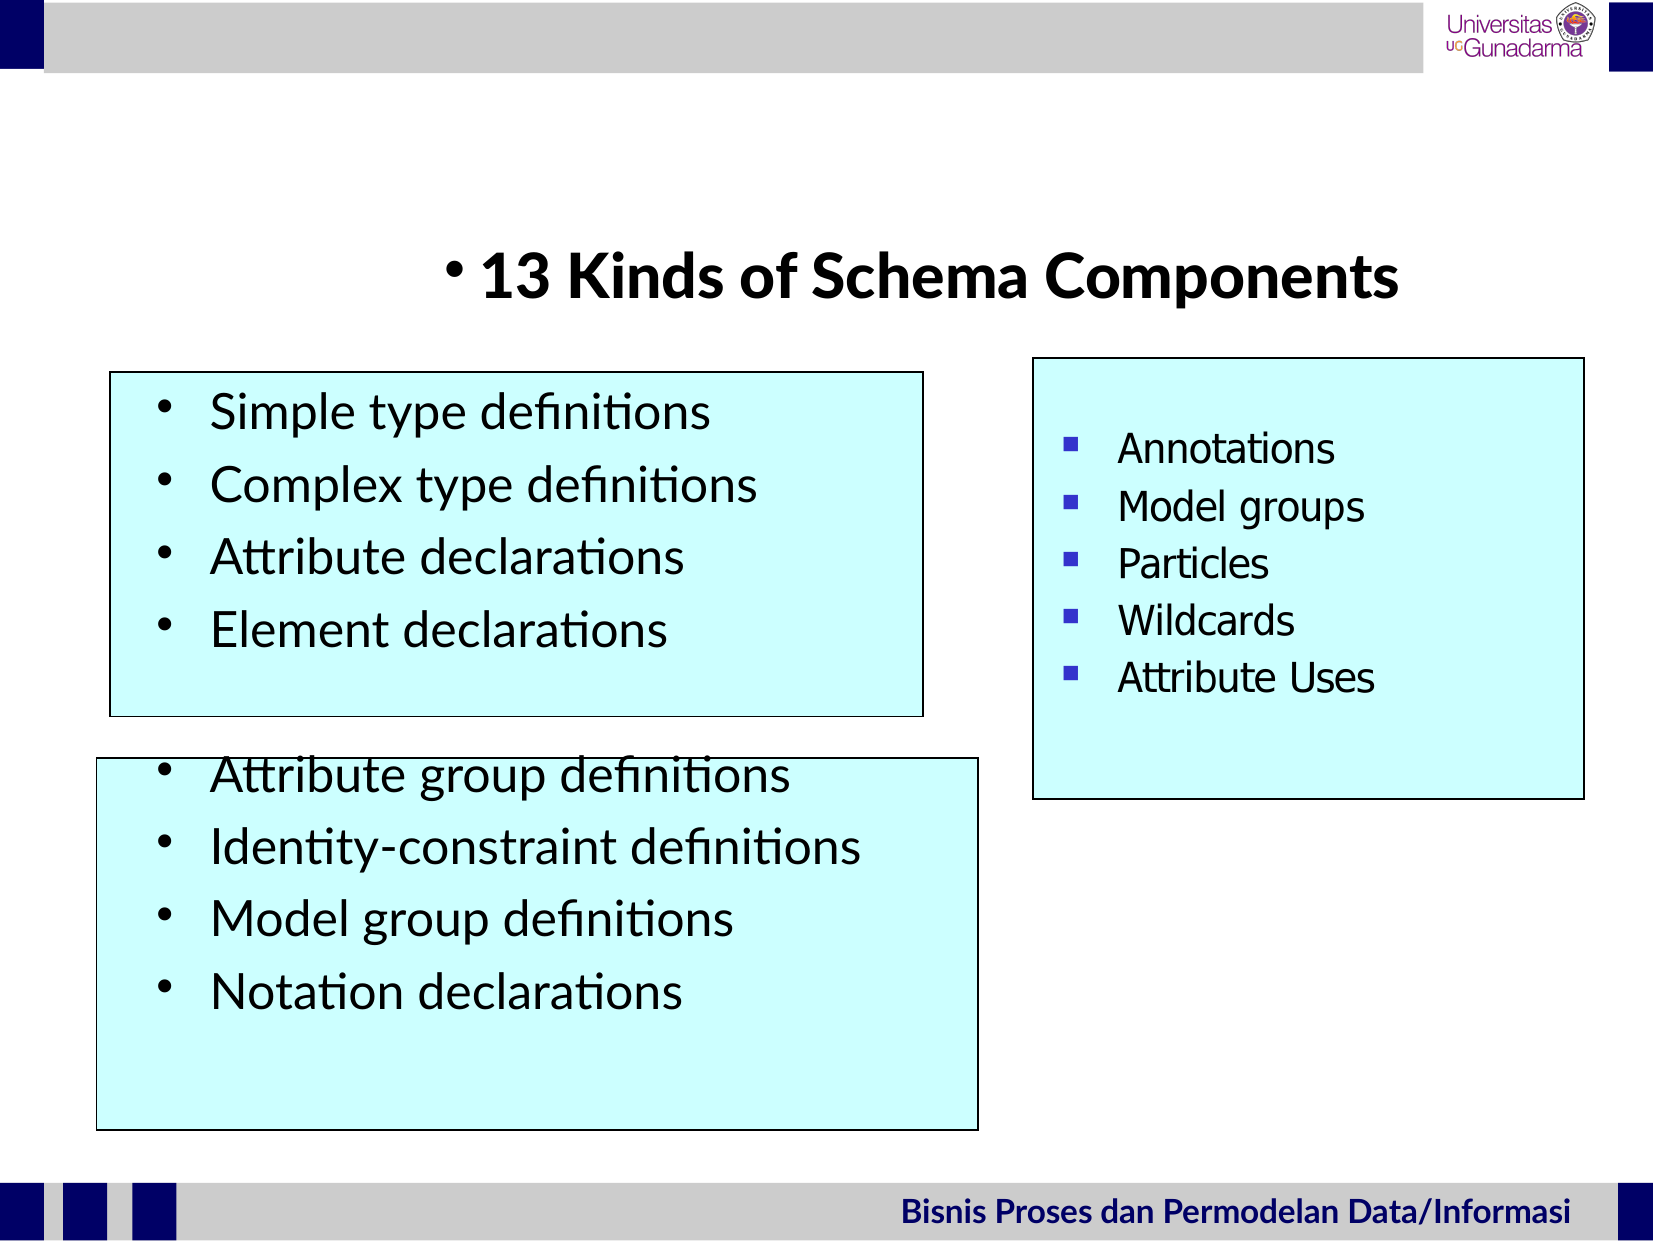

13 Kinds of Schema Components
Annotations
Model groups
Particles
Wildcards
Attribute Uses

Simple type definitions
Complex type definitions
Attribute declarations
Element declarations

Attribute group definitions
Identity-constraint definitions
Model group definitions
Notation declarations